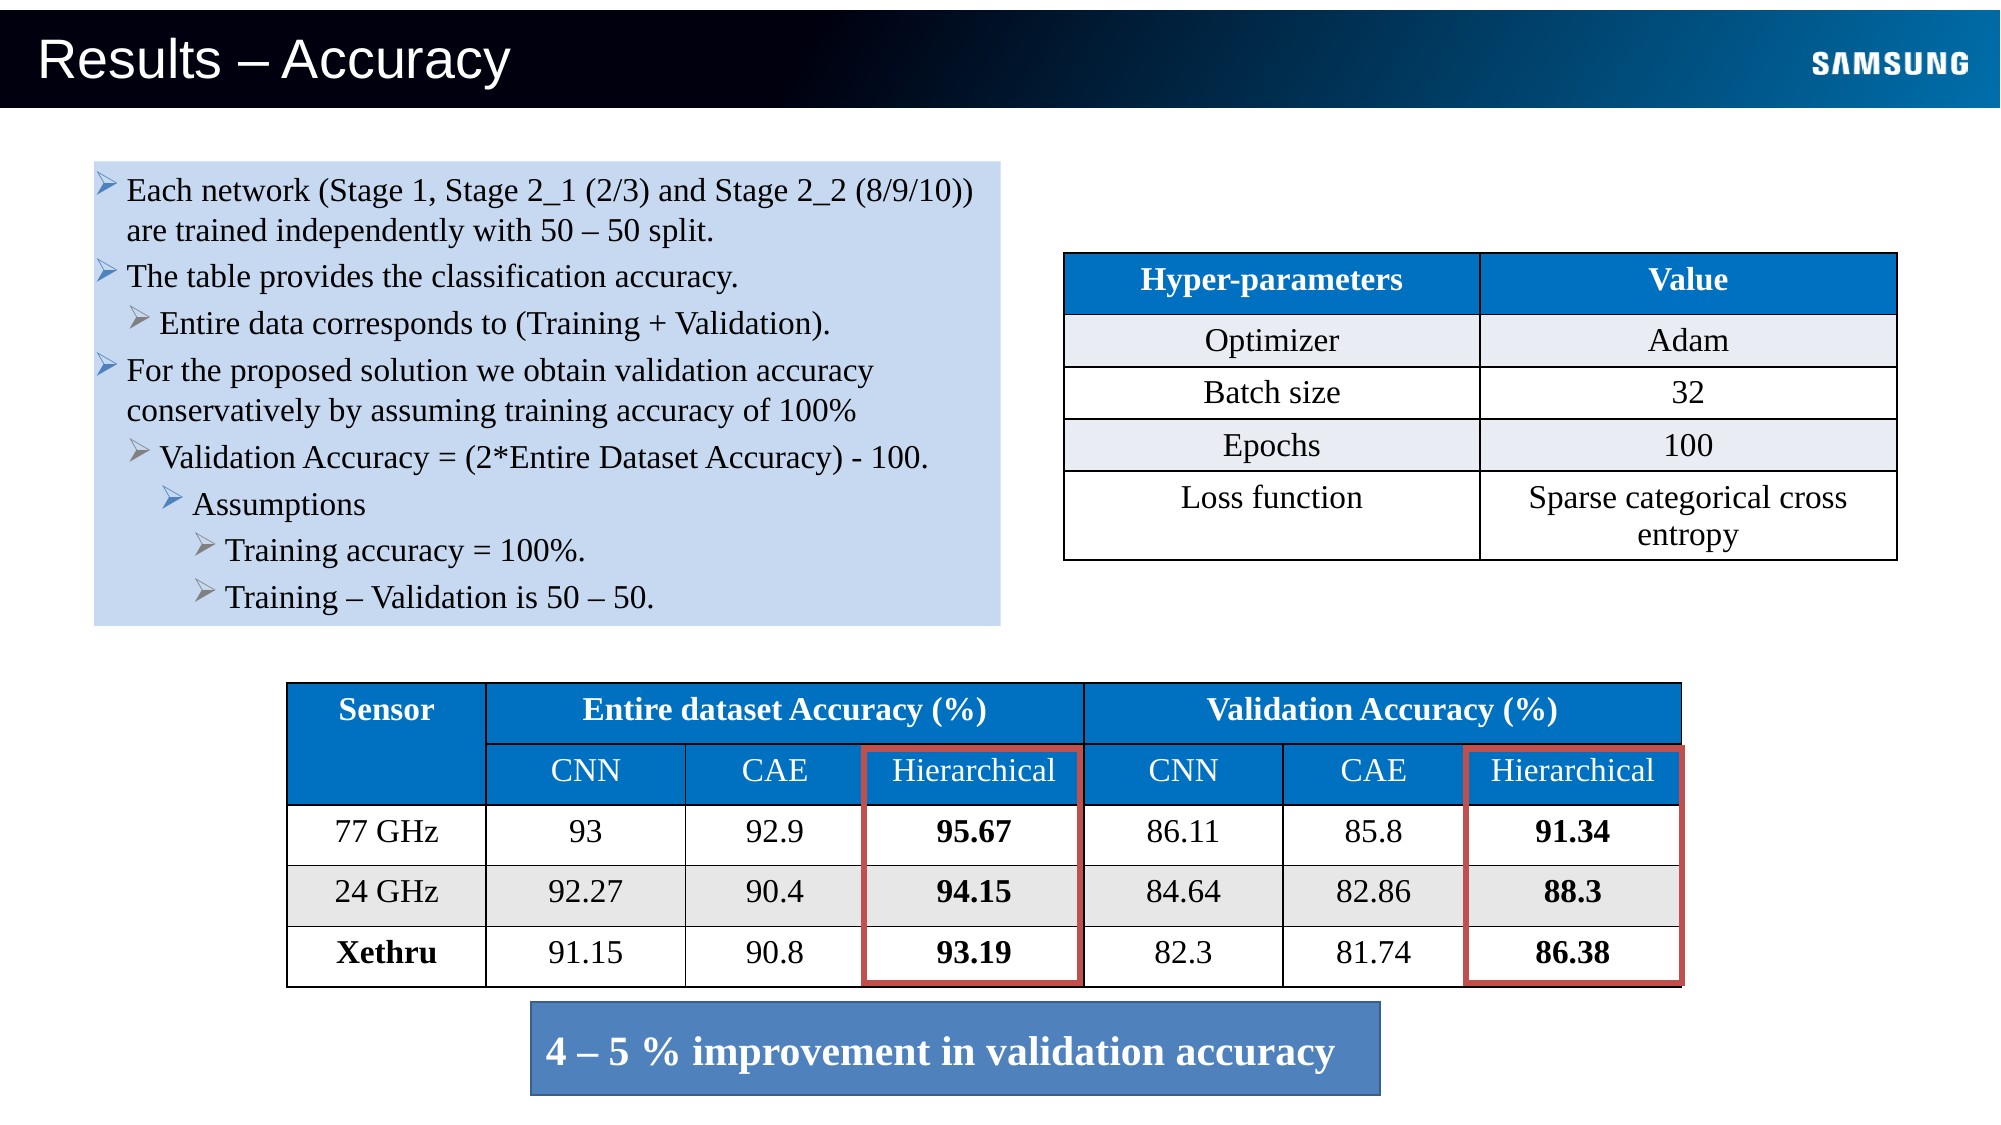

Results – Accuracy
Each network (Stage 1, Stage 2_1 (2/3) and Stage 2_2 (8/9/10)) are trained independently with 50 – 50 split.
The table provides the classification accuracy.
Entire data corresponds to (Training + Validation).
For the proposed solution we obtain validation accuracy conservatively by assuming training accuracy of 100%
Validation Accuracy = (2*Entire Dataset Accuracy) - 100.
Assumptions
Training accuracy = 100%.
Training – Validation is 50 – 50.
| Hyper-parameters | Value |
| --- | --- |
| Optimizer | Adam |
| Batch size | 32 |
| Epochs | 100 |
| Loss function | Sparse categorical cross entropy |
| Sensor | Entire dataset Accuracy (%) |  |  | Validation Accuracy (%) |  |  |
| --- | --- | --- | --- | --- | --- | --- |
|  | CNN | CAE | Hierarchical | CNN | CAE | Hierarchical |
| 77 GHz | 93 | 92.9 | 95.67 | 86.11 | 85.8 | 91.34 |
| 24 GHz | 92.27 | 90.4 | 94.15 | 84.64 | 82.86 | 88.3 |
| Xethru | 91.15 | 90.8 | 93.19 | 82.3 | 81.74 | 86.38 |

4 – 5 % improvement in validation accuracy